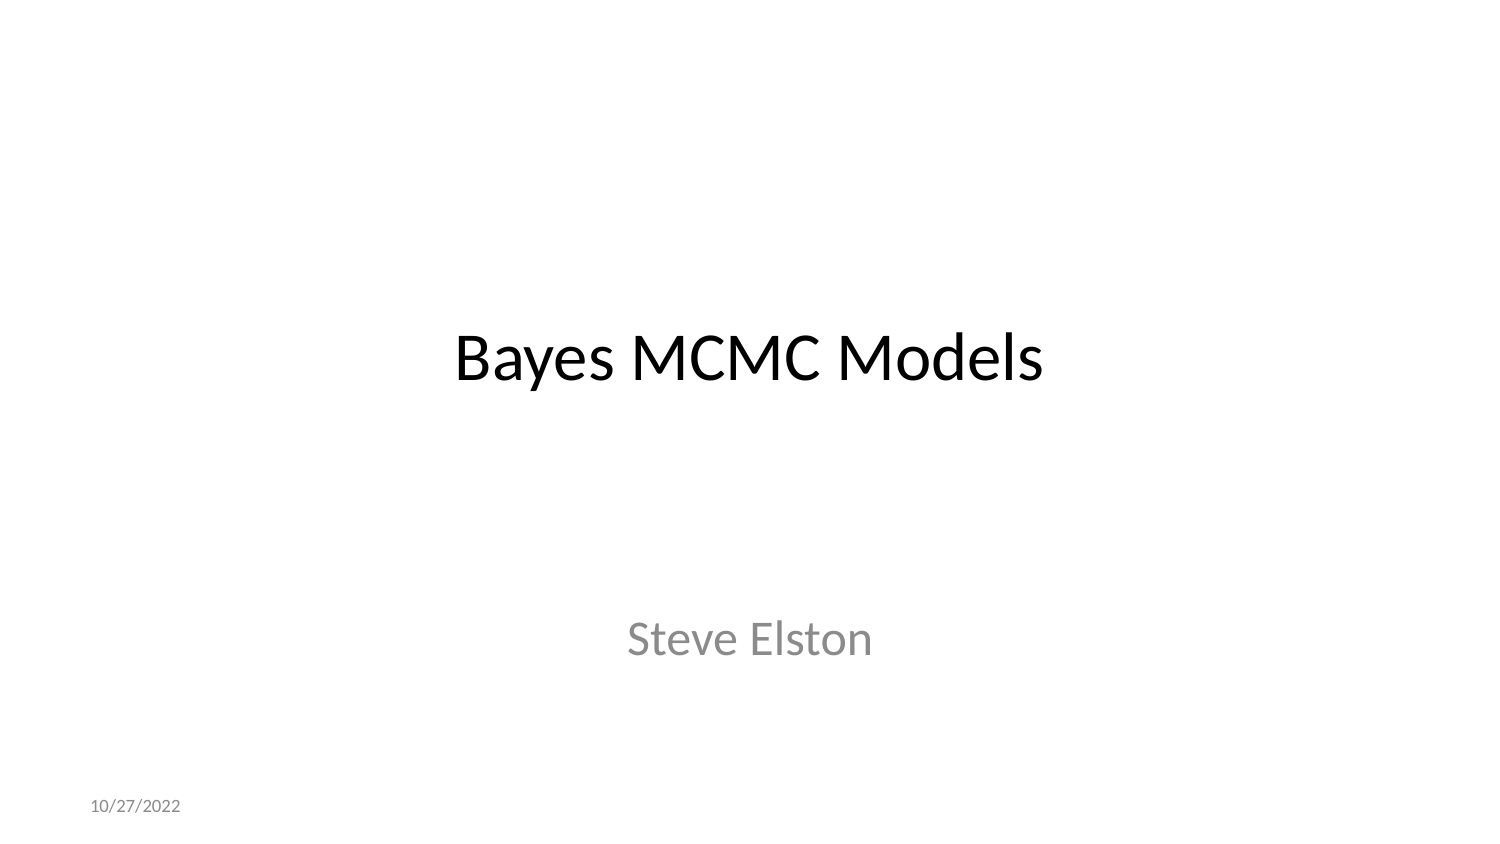

# Bayes MCMC Models
Steve Elston
10/27/2022